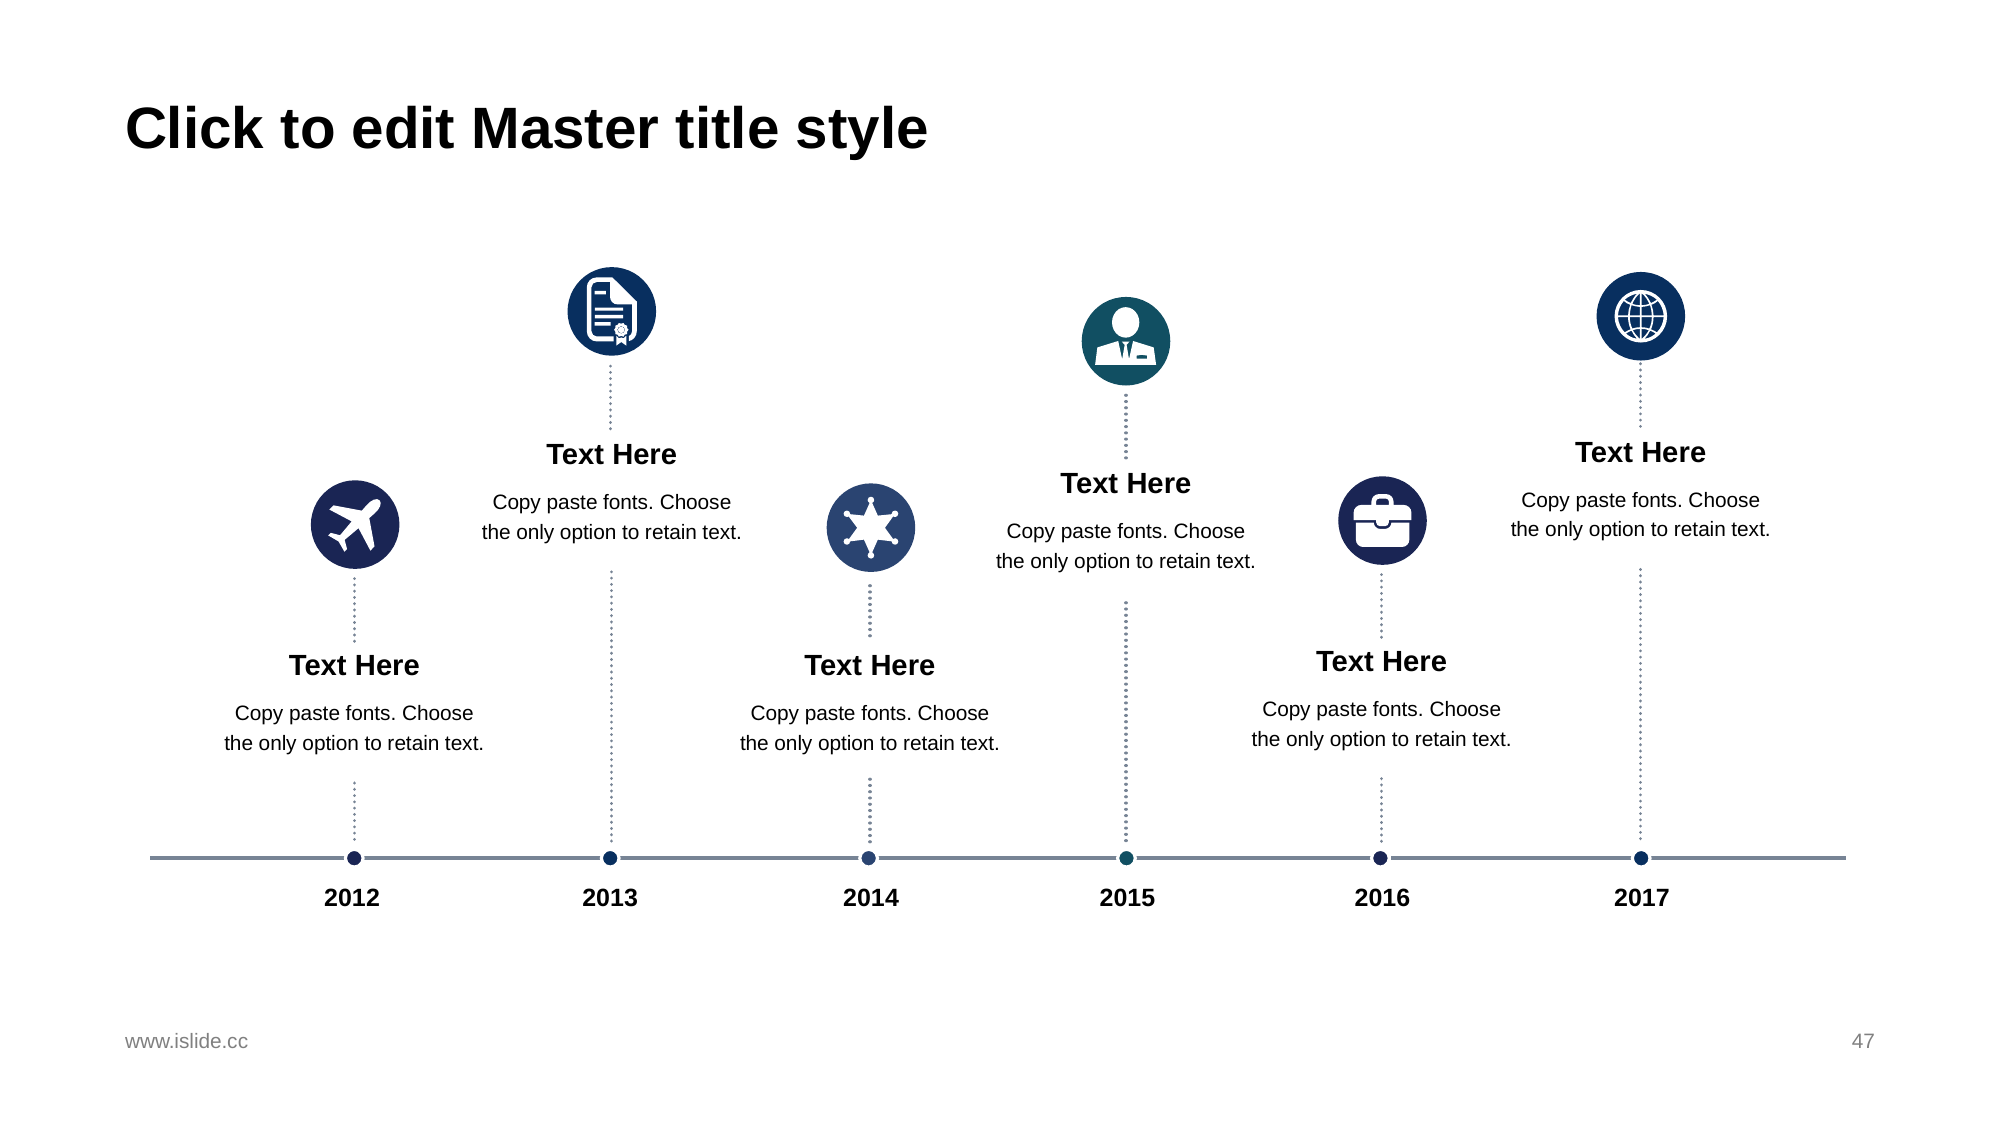

# Click to edit Master title style

Text Here
Text Here
Text Here
Copy paste fonts. Choose the only option to retain text.
Copy paste fonts. Choose the only option to retain text.

Copy paste fonts. Choose the only option to retain text.
Text Here
Text Here
Text Here
Copy paste fonts. Choose the only option to retain text.
Copy paste fonts. Choose the only option to retain text.
Copy paste fonts. Choose the only option to retain text.

2012
2013
2014
2015
2016
2017
www.islide.cc
47